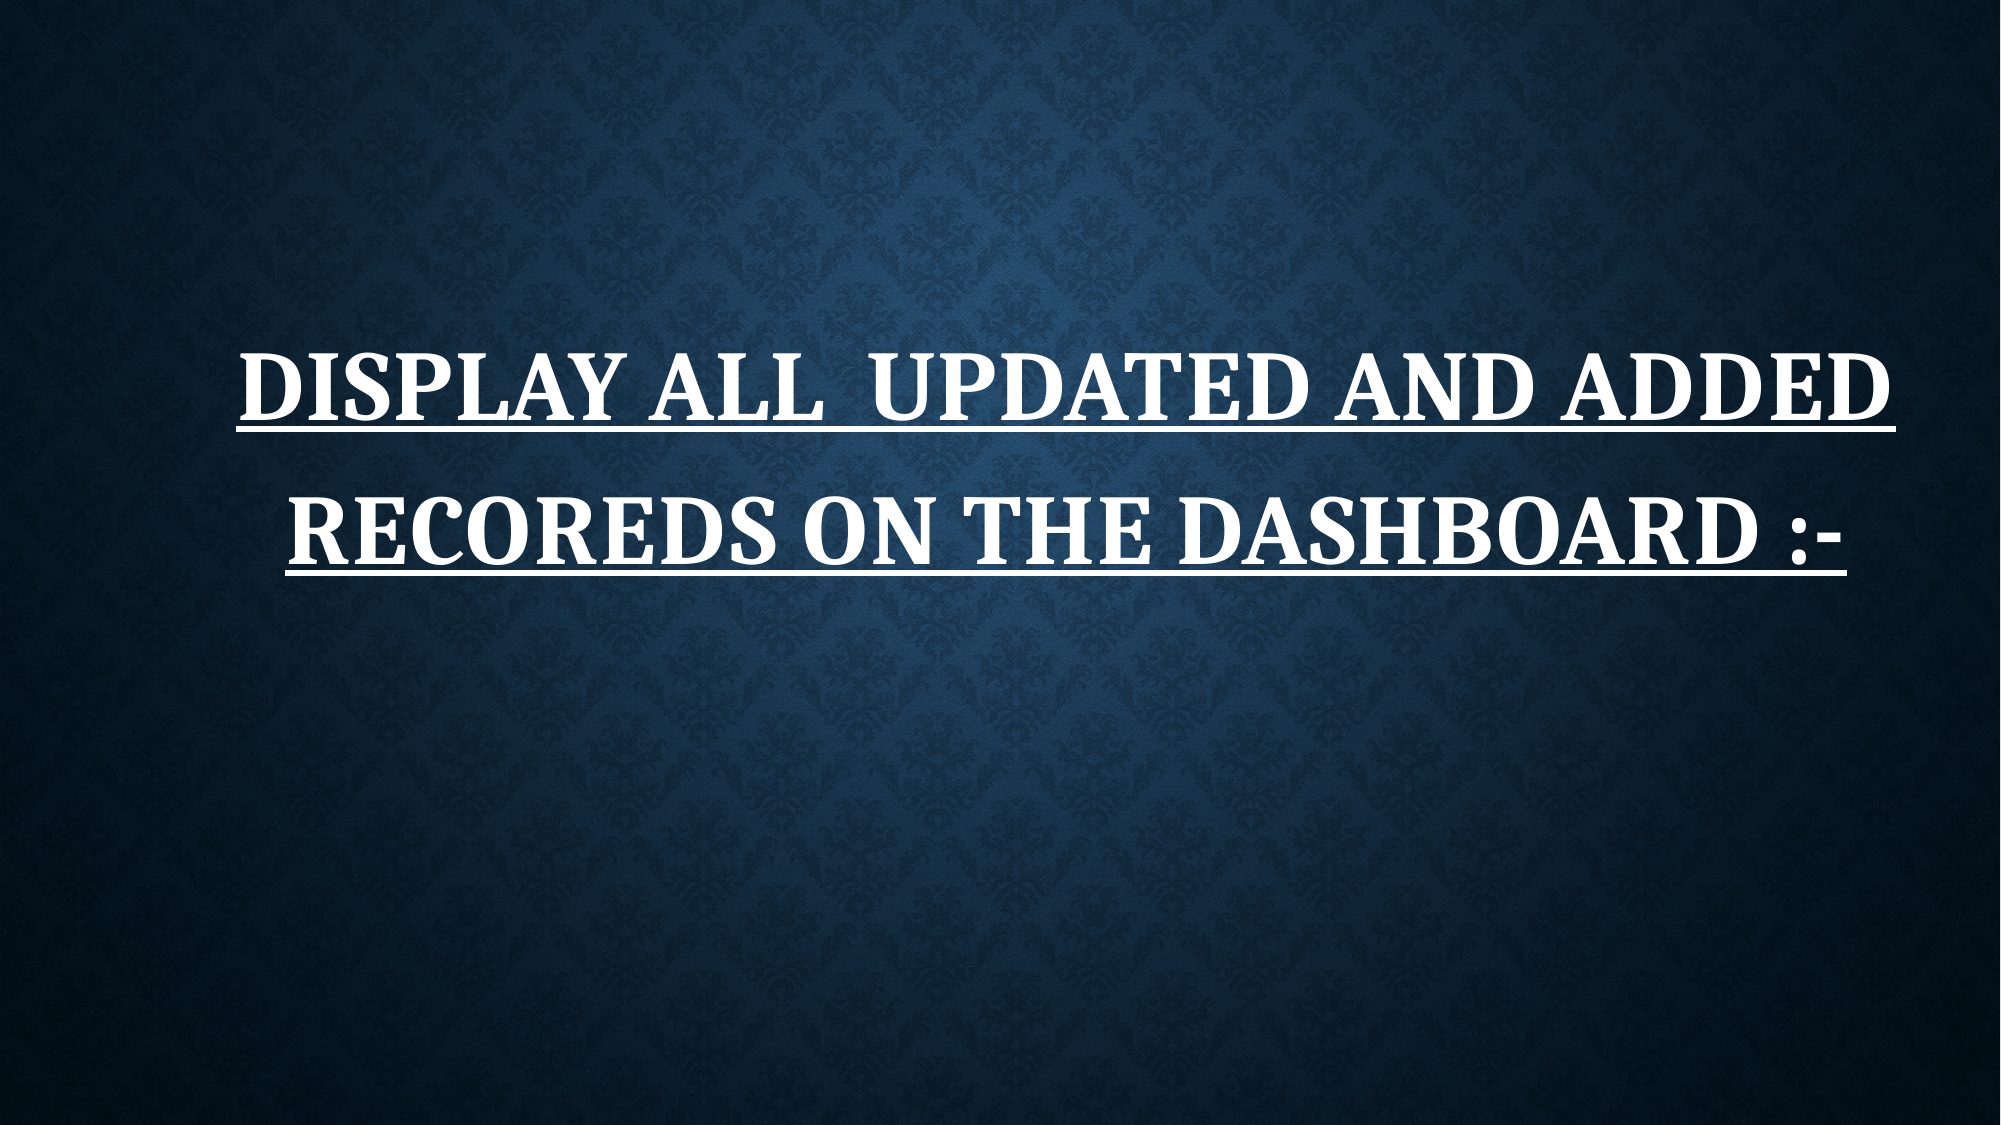

#
DISPLAY ALL  UPDATED AND ADDED RECOREDS ON THE DASHBOARD :-